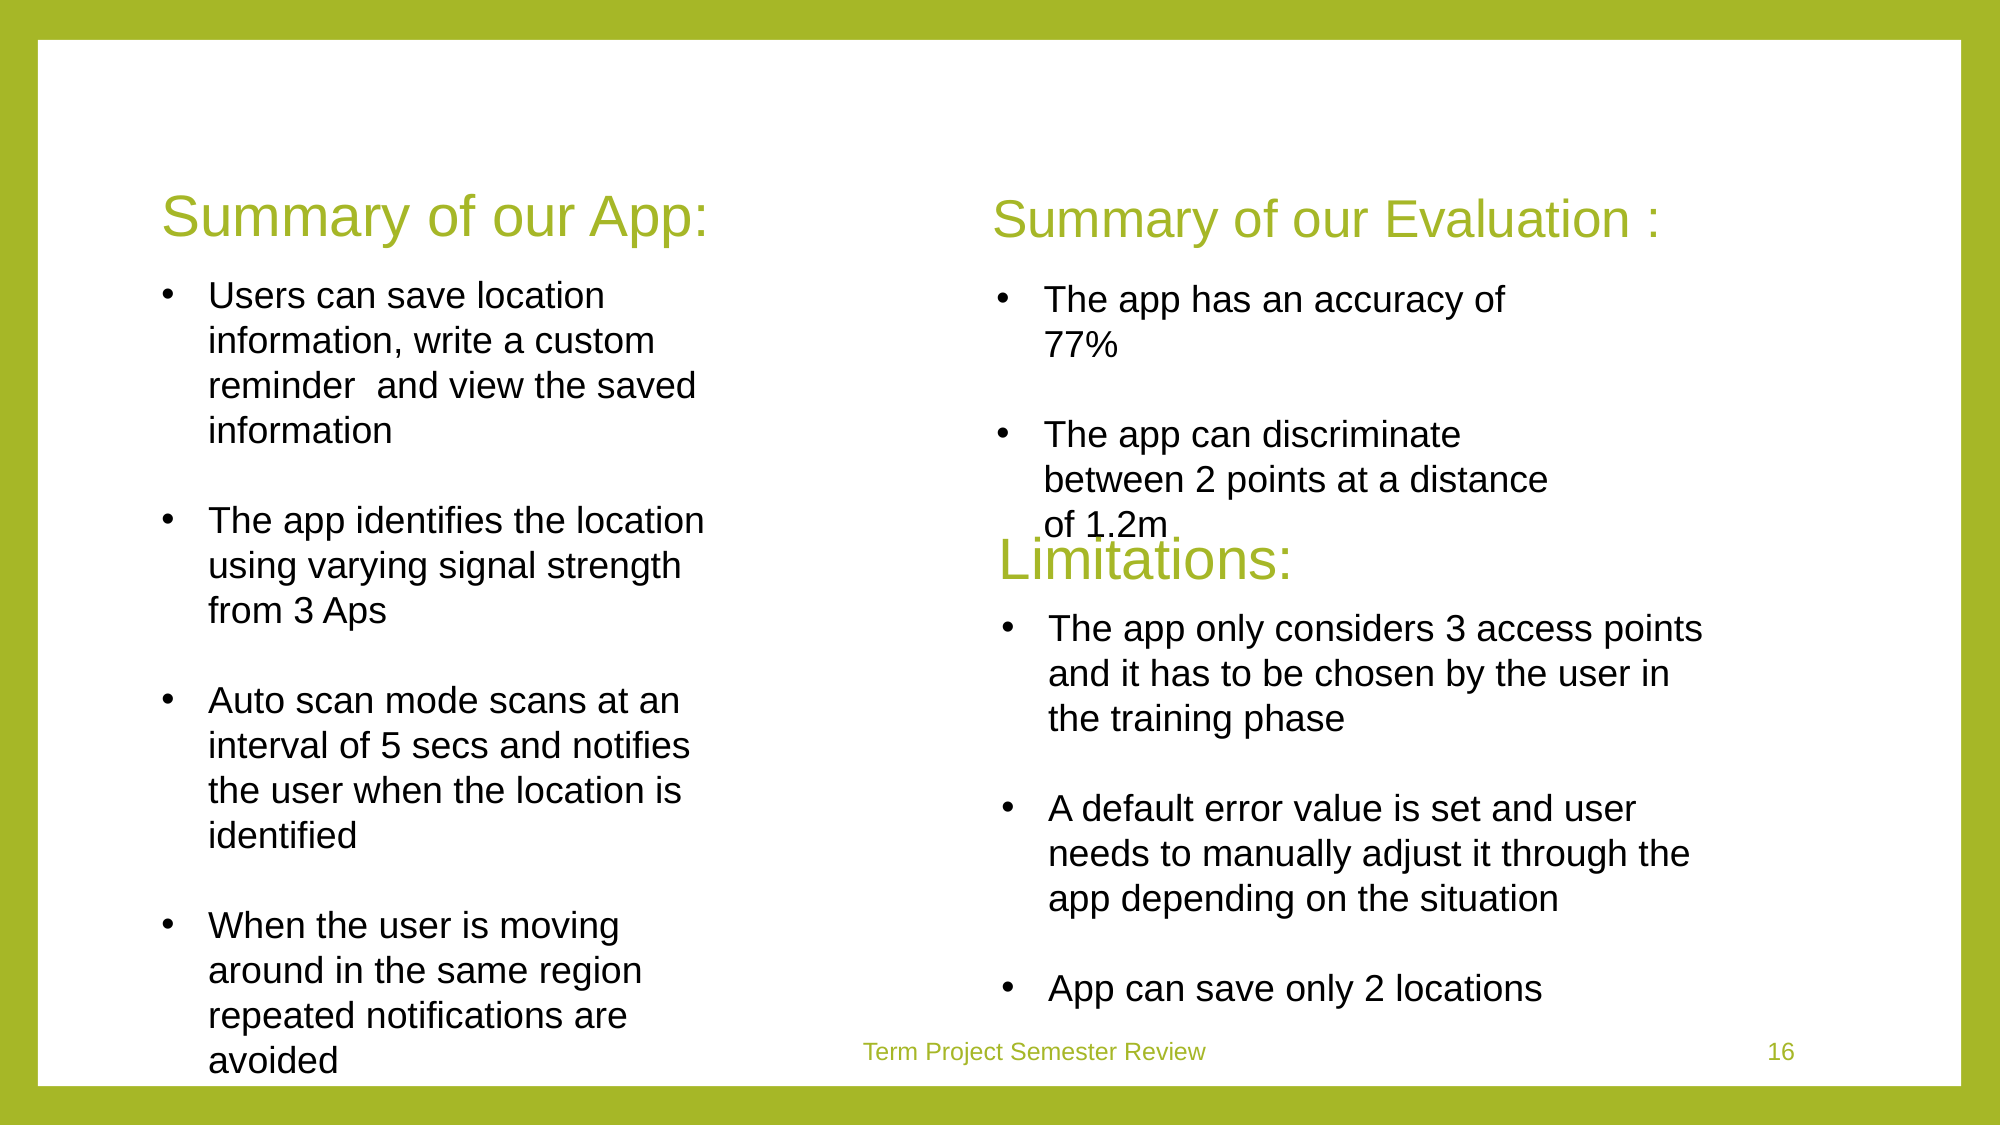

# Summary of our App:
Summary of our Evaluation :
Users can save location information, write a custom reminder  and view the saved information

The app identifies the location using varying signal strength from 3 Aps

Auto scan mode scans at an interval of 5 secs and notifies the user when the location is identified

When the user is moving around in the same region repeated notifications are avoided
The app has an accuracy of 77%

The app can discriminate between 2 points at a distance of 1.2m
Limitations:
The app only considers 3 access points and it has to be chosen by the user in the training phase

A default error value is set and user needs to manually adjust it through the app depending on the situation

App can save only 2 locations
Term Project Semester Review
16